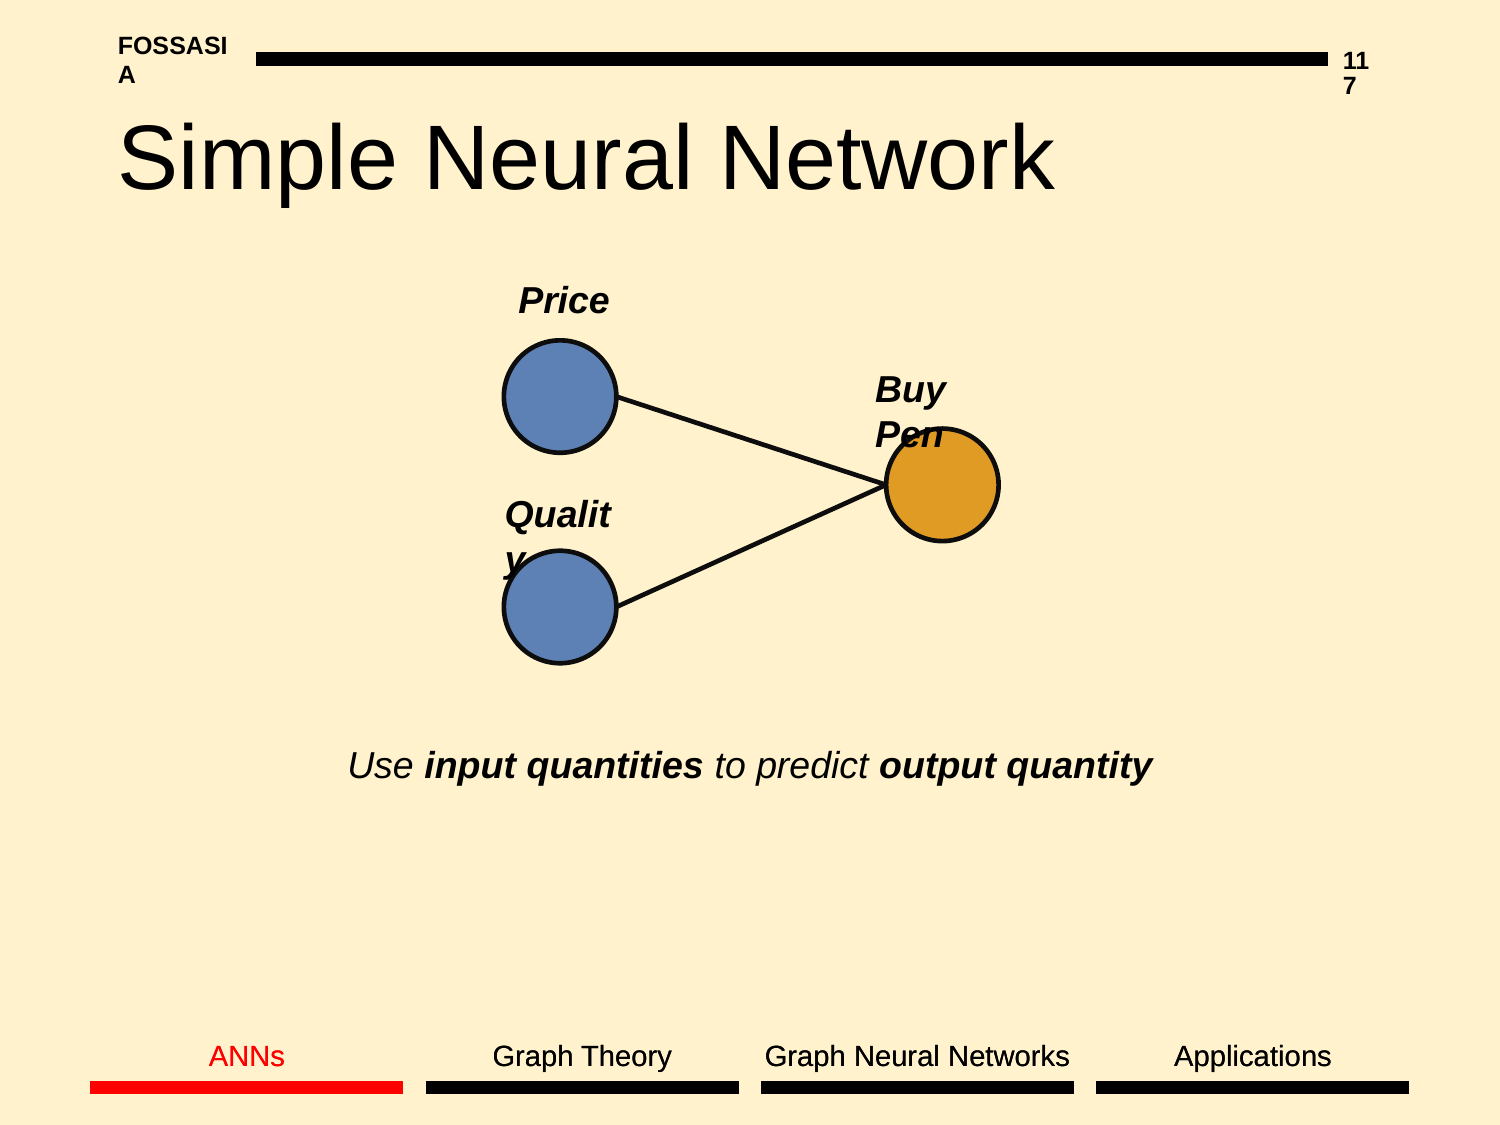

# Simple Neural Network
Price

Buy Pen

Quality

Use input quantities to predict output quantity
ANNs
Graph Theory
Graph Neural Networks
Applications
ANNs
Graph Theory
Graph Neural Networks
Applications